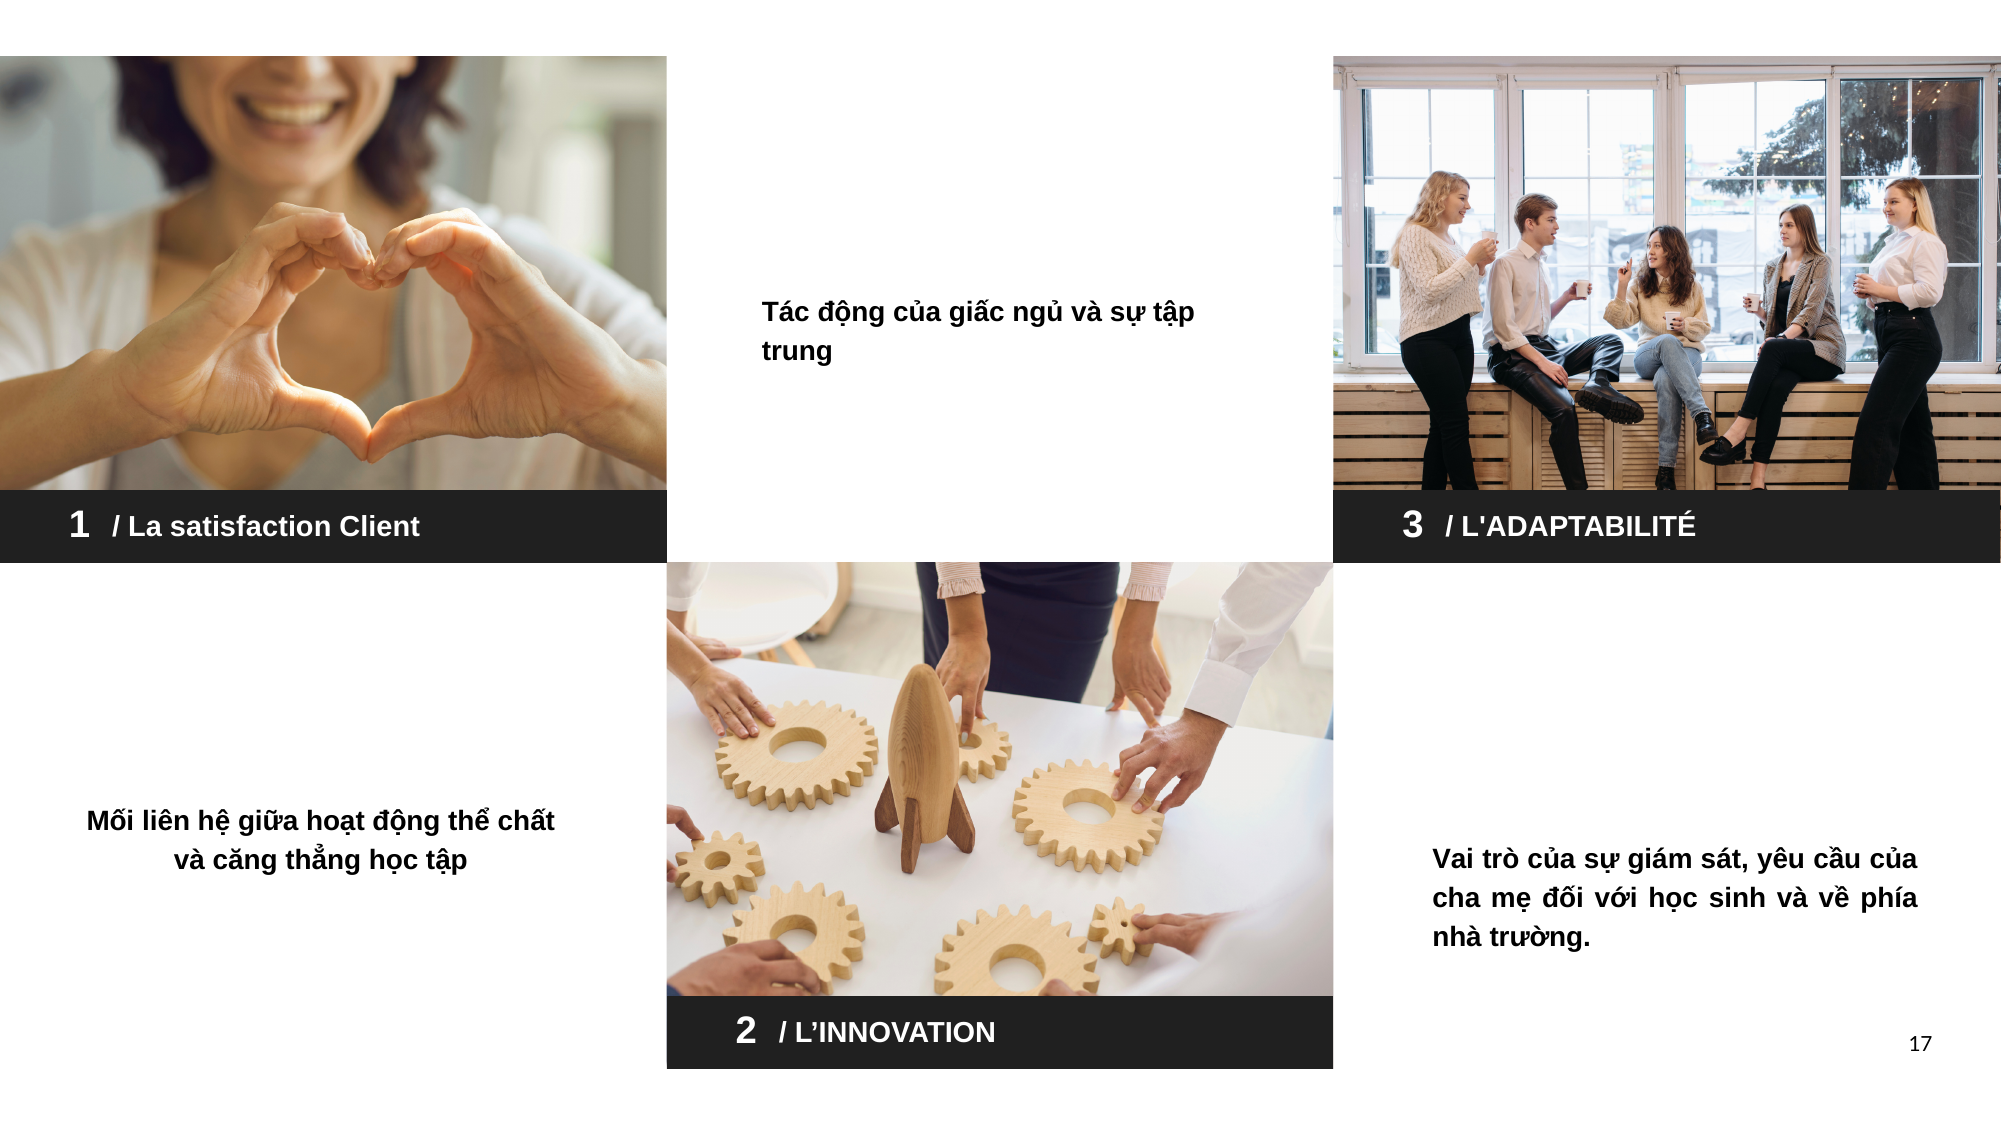

Tác động của giấc ngủ và sự tập trung

/ La satisfaction Client
/ L'ADAPTABILITÉ
1
3

Mối liên hệ giữa hoạt động thể chất và căng thẳng học tập
Vai trò của sự giám sát, yêu cầu của cha mẹ đối với học sinh và về phía nhà trường.

/ L’INNOVATION
2

17